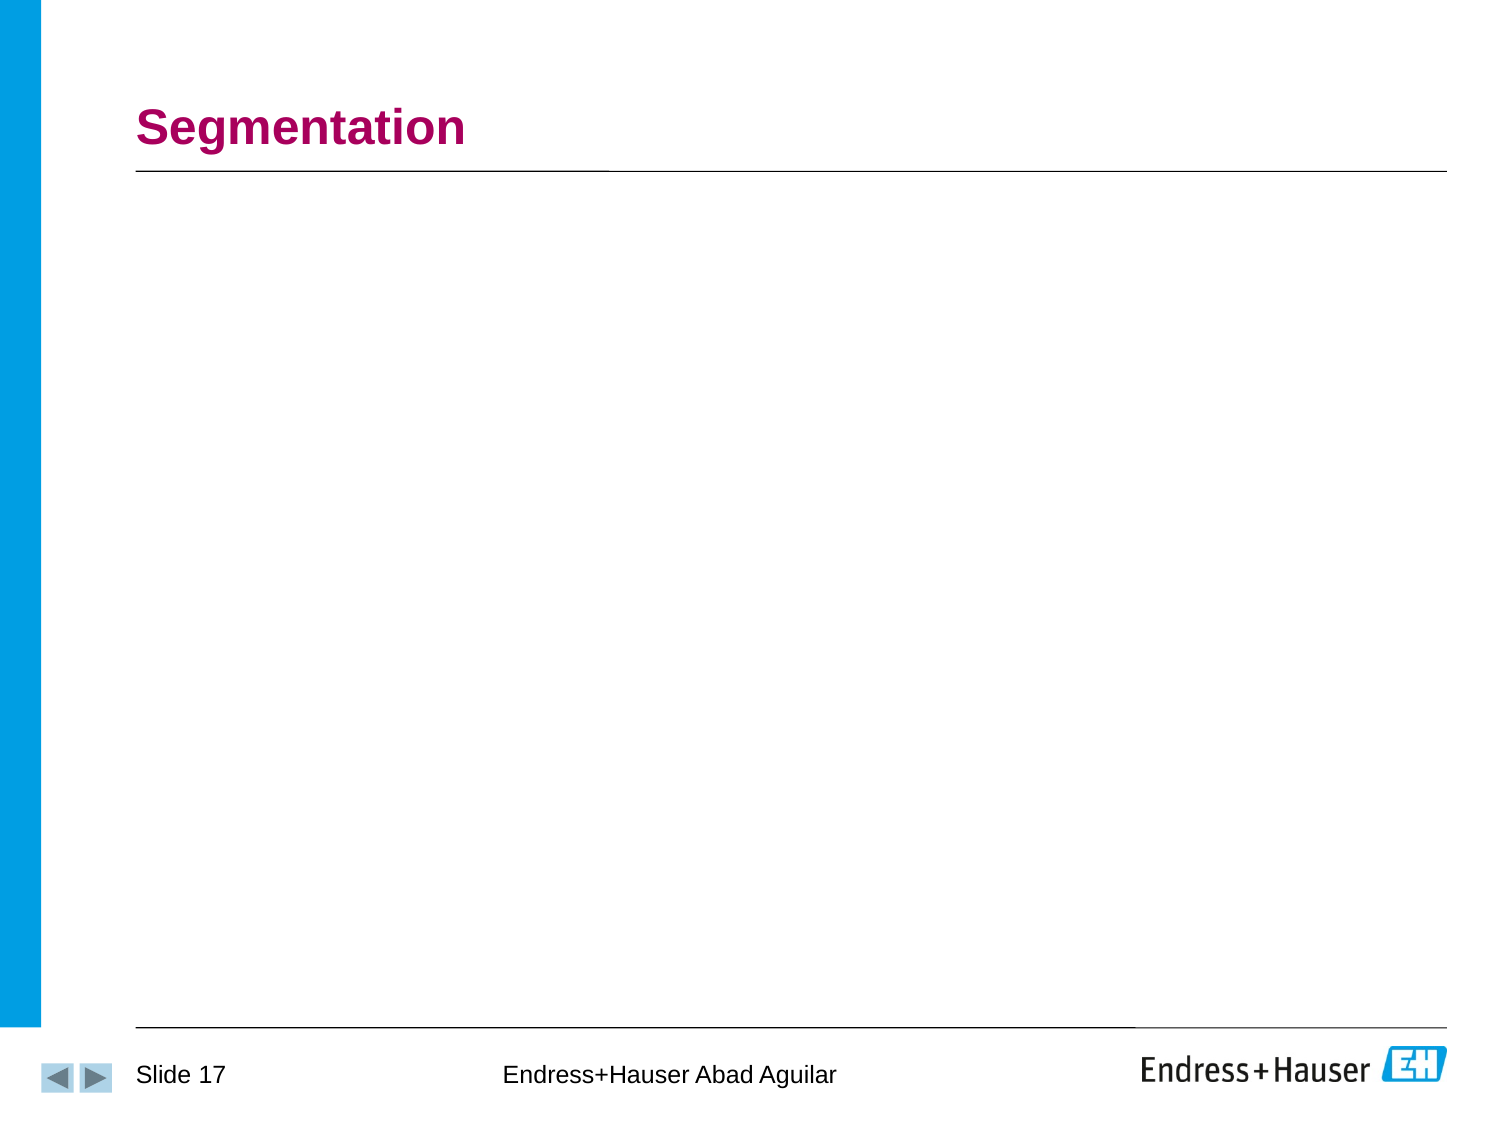

# Segmentation

Slide 17
Endress+Hauser Abad Aguilar